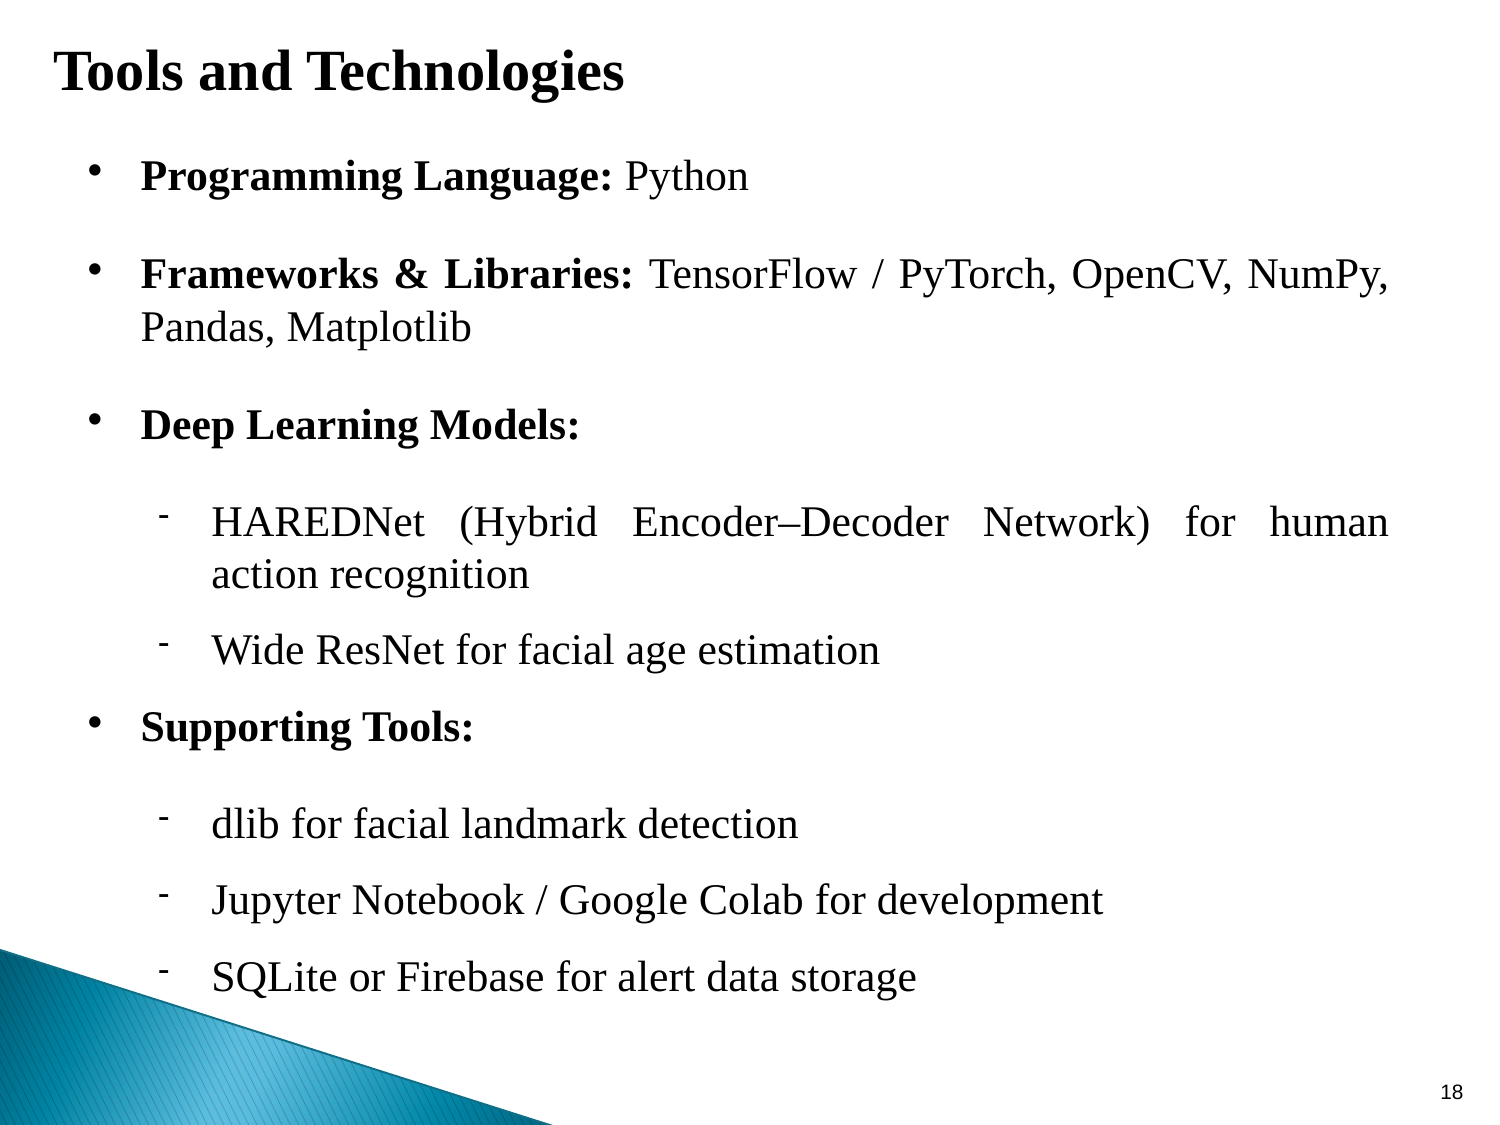

Tools and Technologies

# Programming Language: Python
Frameworks & Libraries: TensorFlow / PyTorch, OpenCV, NumPy, Pandas, Matplotlib
Deep Learning Models:
HAREDNet (Hybrid Encoder–Decoder Network) for human action recognition
Wide ResNet for facial age estimation
Supporting Tools:
dlib for facial landmark detection
Jupyter Notebook / Google Colab for development
SQLite or Firebase for alert data storage
18